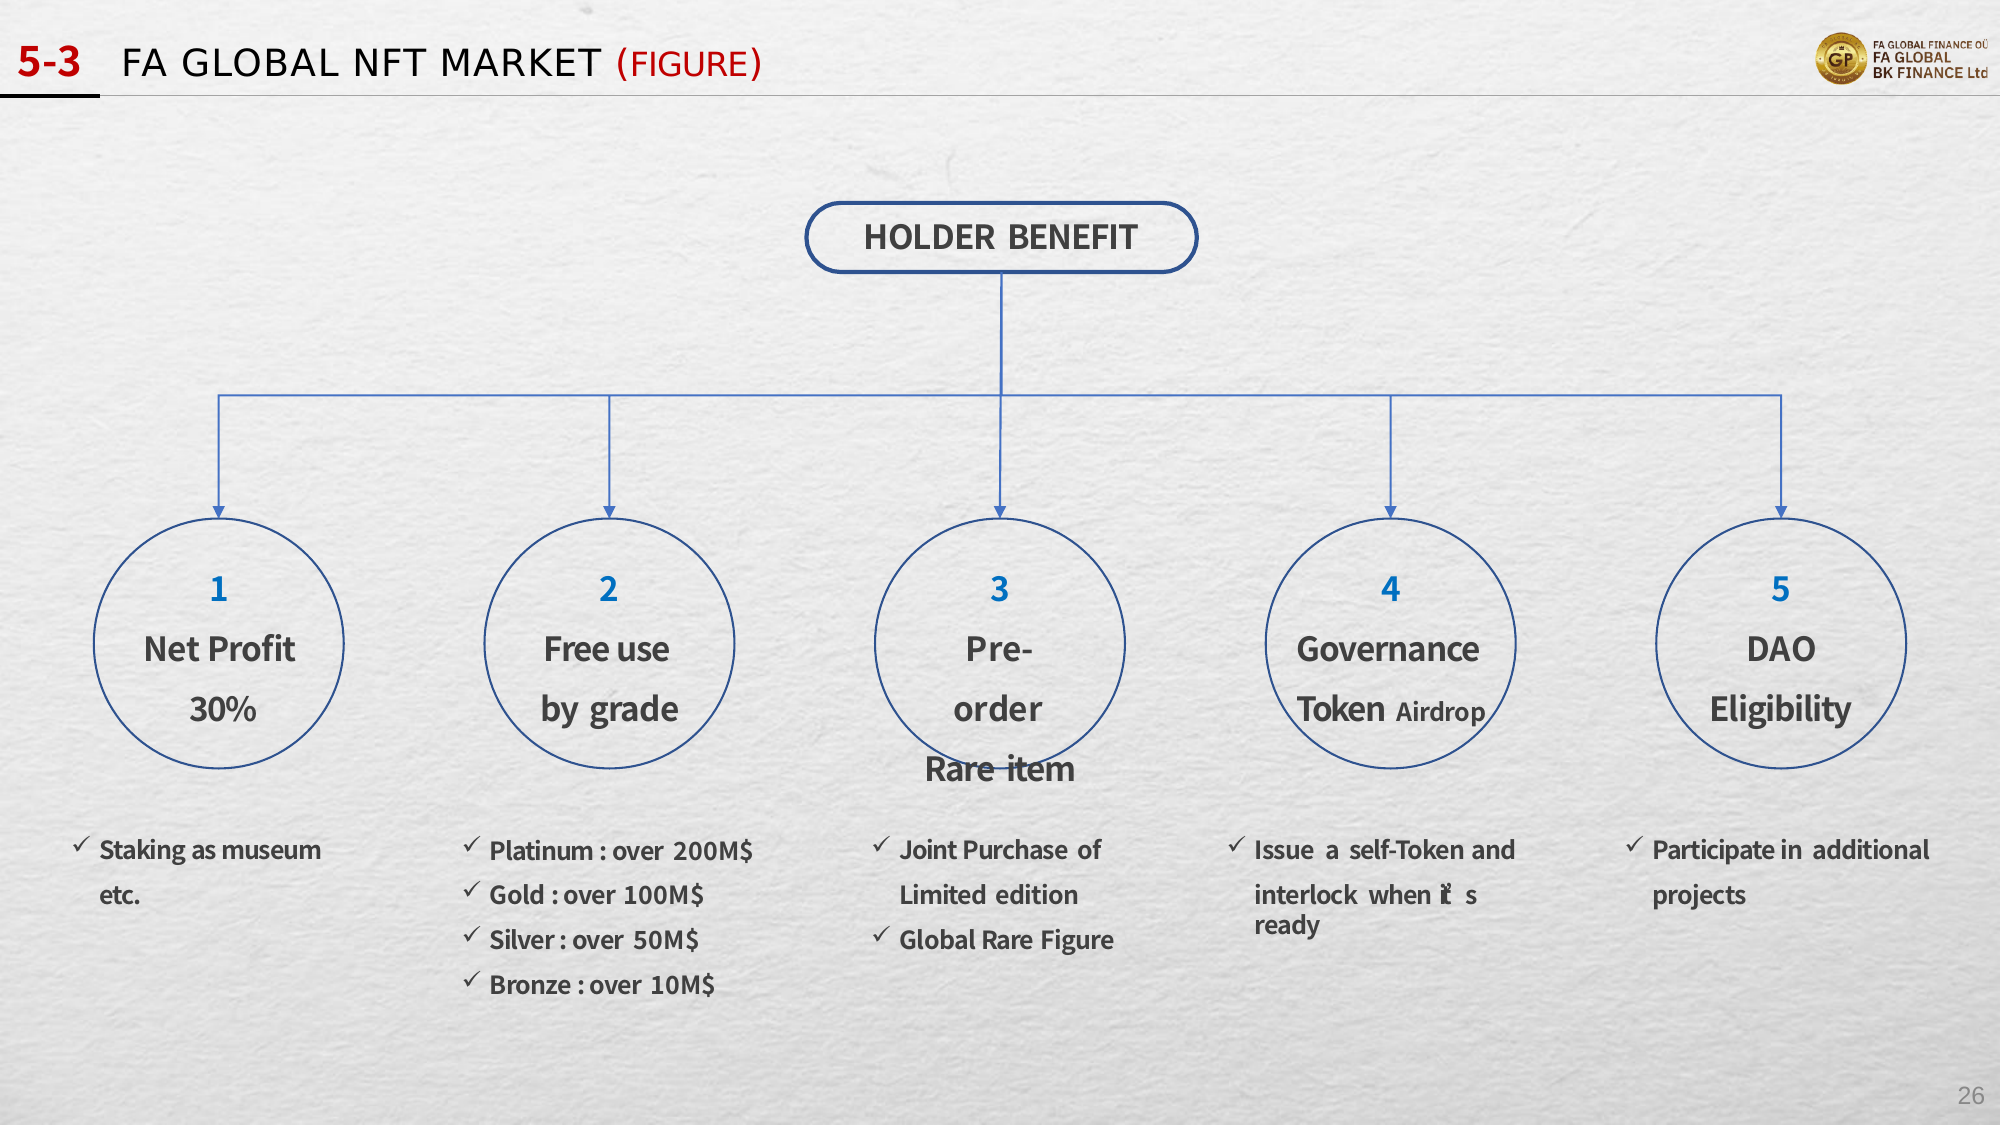

# 5-3	FA GLOBAL NFT MARKET (FIGURE)

HOLDER BENEFIT

1
Net Profit  30%
2
Free use  by grade
3
Pre-order  Rare item
4
Governance  Token Airdrop
5
DAO
Eligibility
Joint Purchase of
Limited edition
Global Rare Figure
Issue  a  self-Token and
interlock  when it’s ready
Participate in additional
projects
Staking as museum  etc.
Platinum : over 200M$
Gold : over 100M$
Silver : over 50M$
Bronze : over 10M$
26